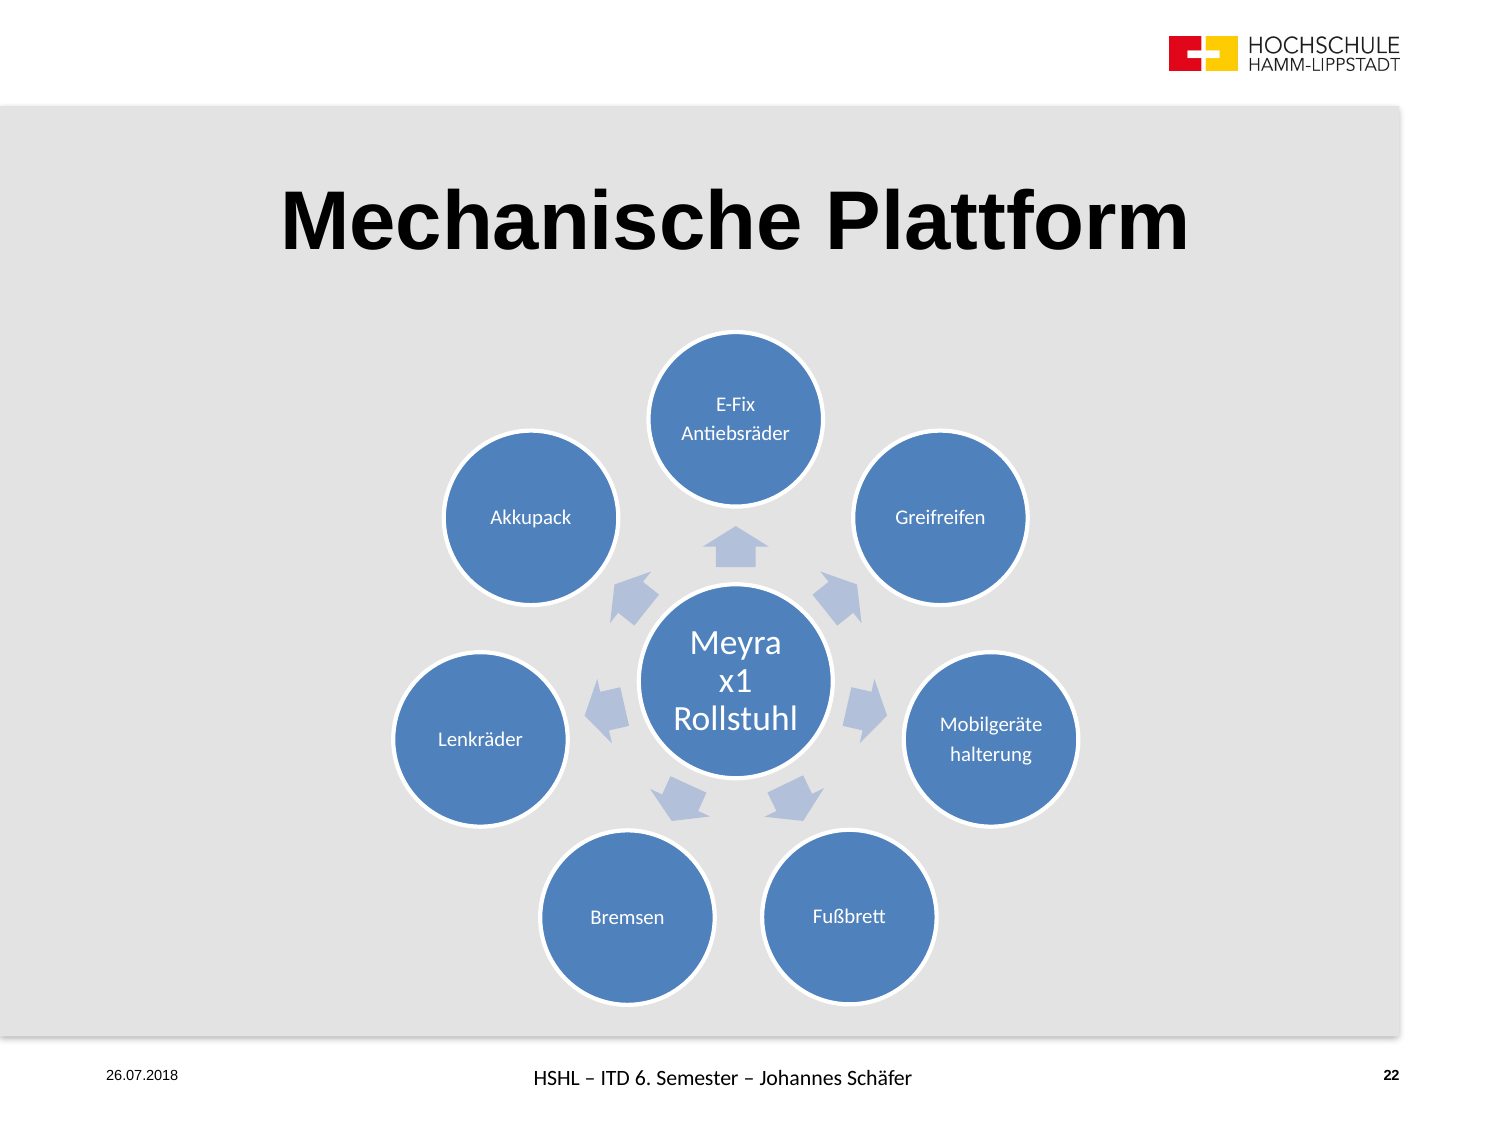

# Mechanische Plattform
Meyra x1 Rollstuhl

E-Fix
Antiebsräder

Greifreifen

Mobilgeräte
halterung

Fußbrett

Bremsen

Lenkräder

Akkupack
HSHL – ITD 6. Semester – Johannes Schäfer
26.07.2018
22